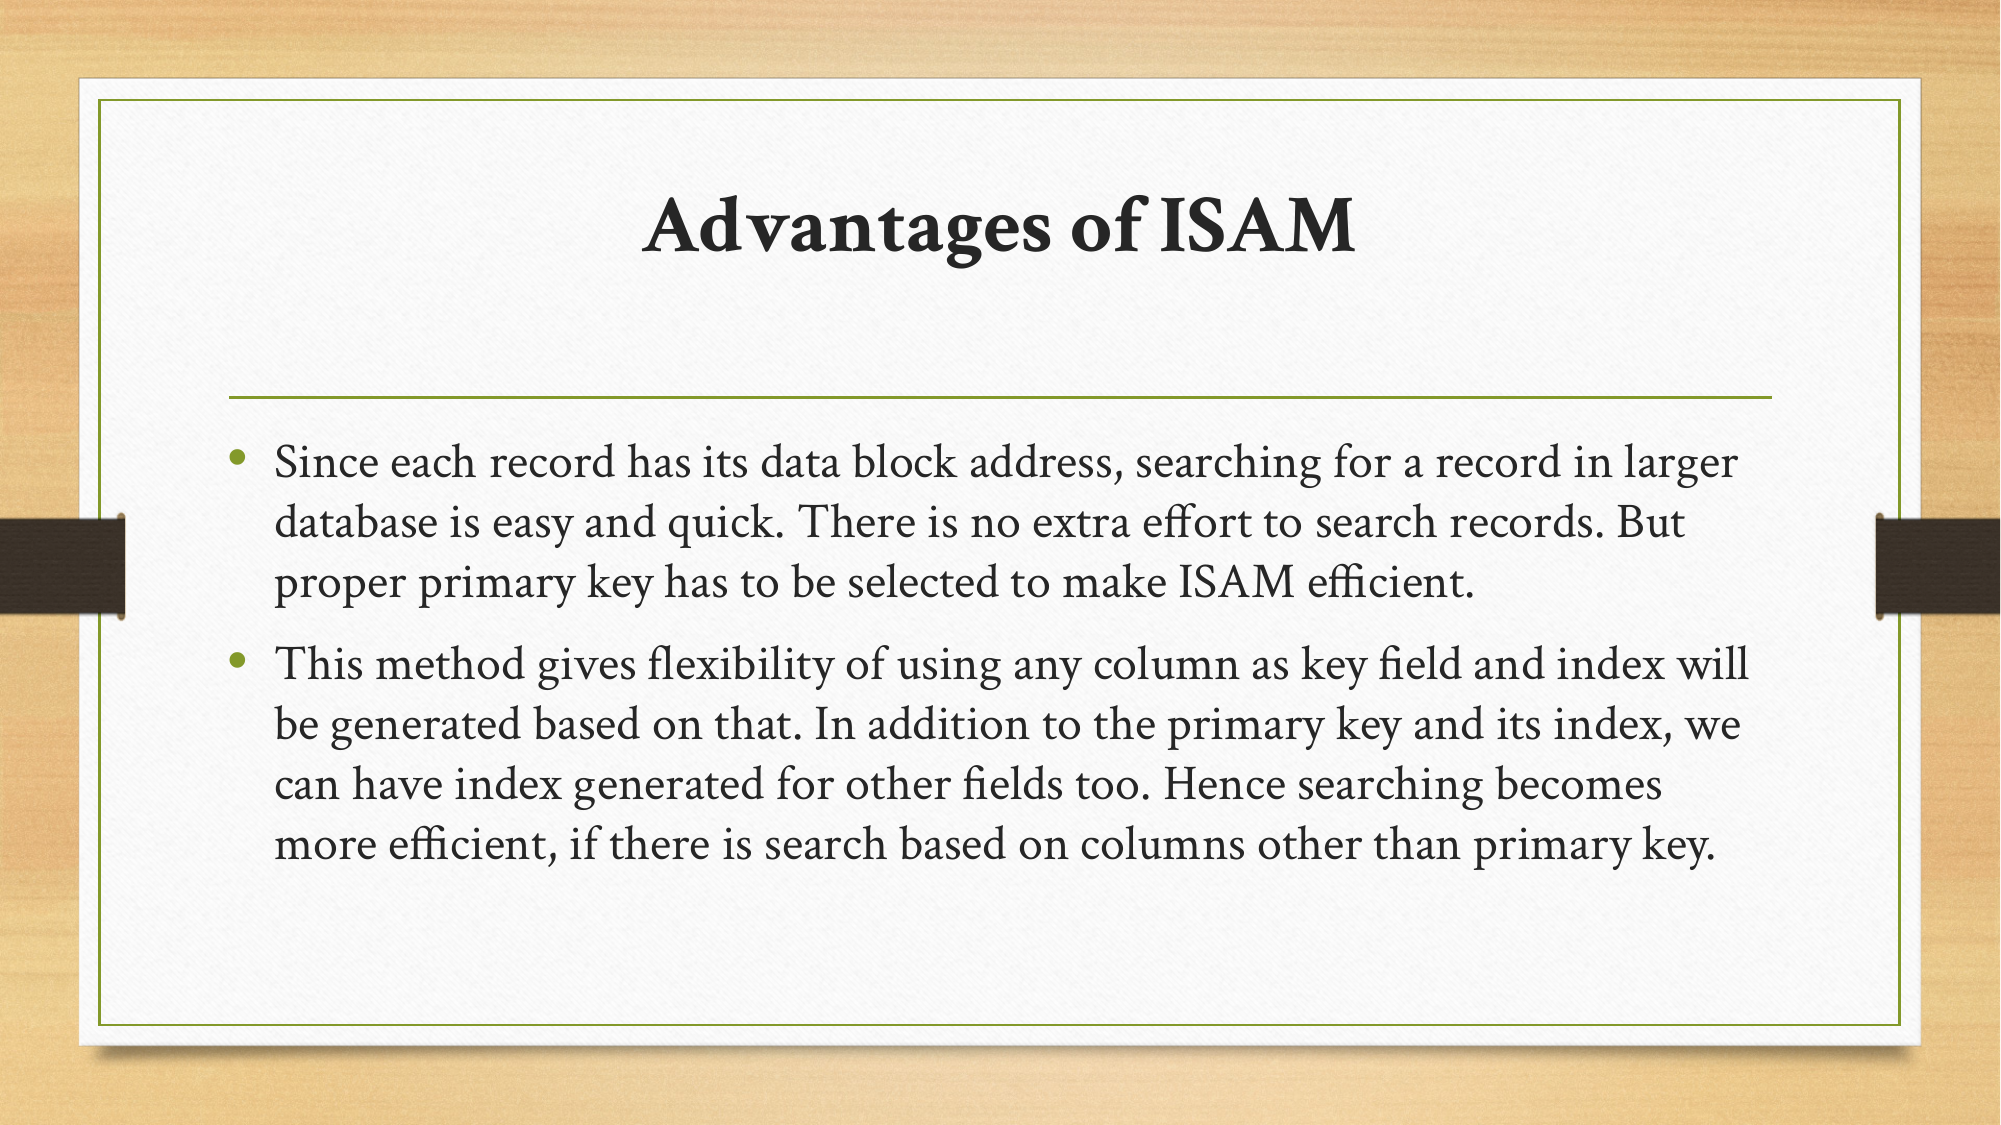

# Advantages of ISAM
Since each record has its data block address, searching for a record in larger database is easy and quick. There is no extra effort to search records. But proper primary key has to be selected to make ISAM efficient.
This method gives flexibility of using any column as key field and index will be generated based on that. In addition to the primary key and its index, we can have index generated for other fields too. Hence searching becomes more efficient, if there is search based on columns other than primary key.